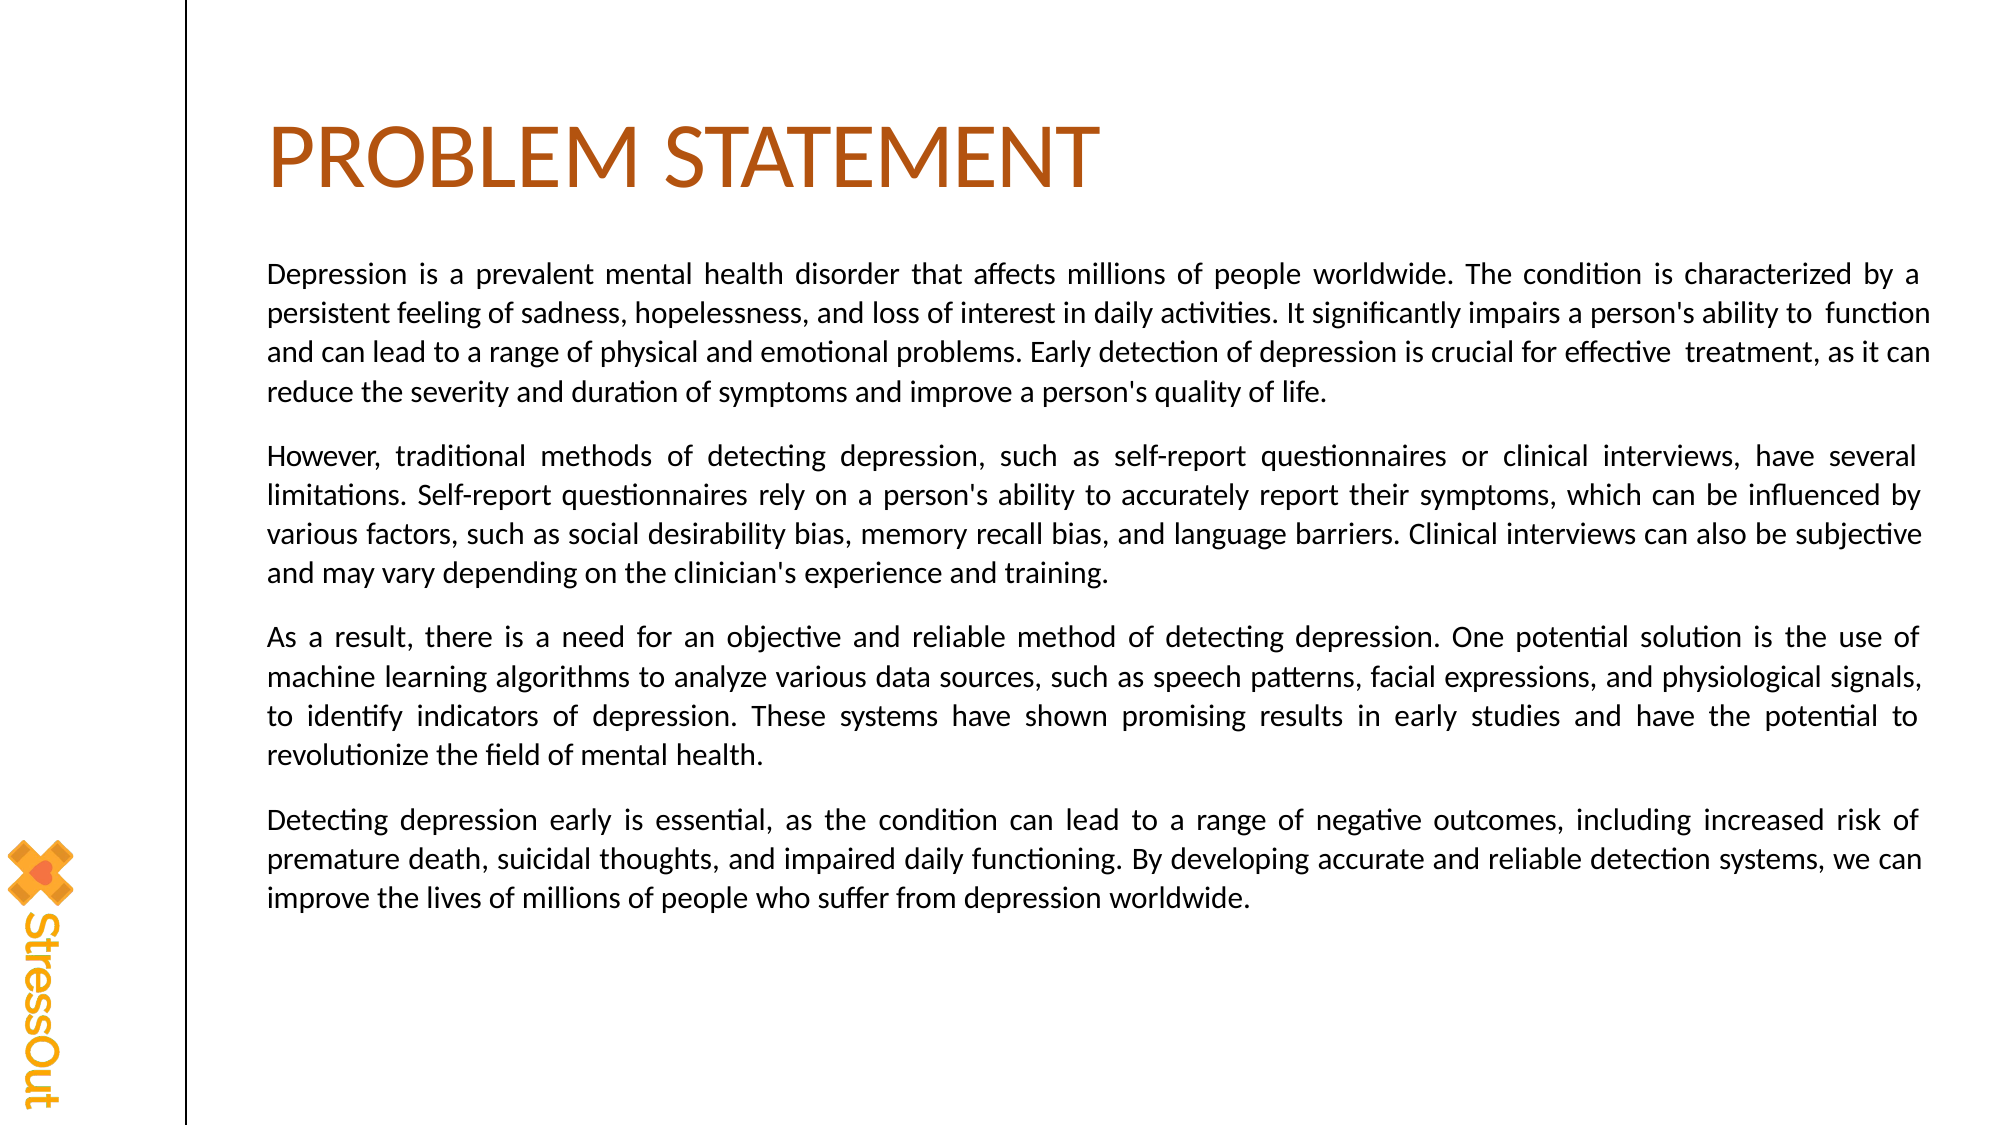

# PROBLEM STATEMENT
Depression is a prevalent mental health disorder that affects millions of people worldwide. The condition is characterized by a  persistent feeling of sadness, hopelessness, and loss of interest in daily activities. It significantly impairs a person's ability to  function and can lead to a range of physical and emotional problems. Early detection of depression is crucial for effective  treatment, as it can reduce the severity and duration of symptoms and improve a person's quality of life.
However, traditional methods of detecting depression, such as self-report questionnaires or clinical interviews, have several  limitations. Self-report questionnaires rely on a person's ability to accurately report their symptoms, which can be influenced by  various factors, such as social desirability bias, memory recall bias, and language barriers. Clinical interviews can also be subjective  and may vary depending on the clinician's experience and training.
As a result, there is a need for an objective and reliable method of detecting depression. One potential solution is the use of  machine learning algorithms to analyze various data sources, such as speech patterns, facial expressions, and physiological signals,  to identify indicators of depression. These systems have shown promising results in early studies and have the potential to  revolutionize the field of mental health.
Detecting depression early is essential, as the condition can lead to a range of negative outcomes, including increased risk of  premature death, suicidal thoughts, and impaired daily functioning. By developing accurate and reliable detection systems, we can  improve the lives of millions of people who suffer from depression worldwide.